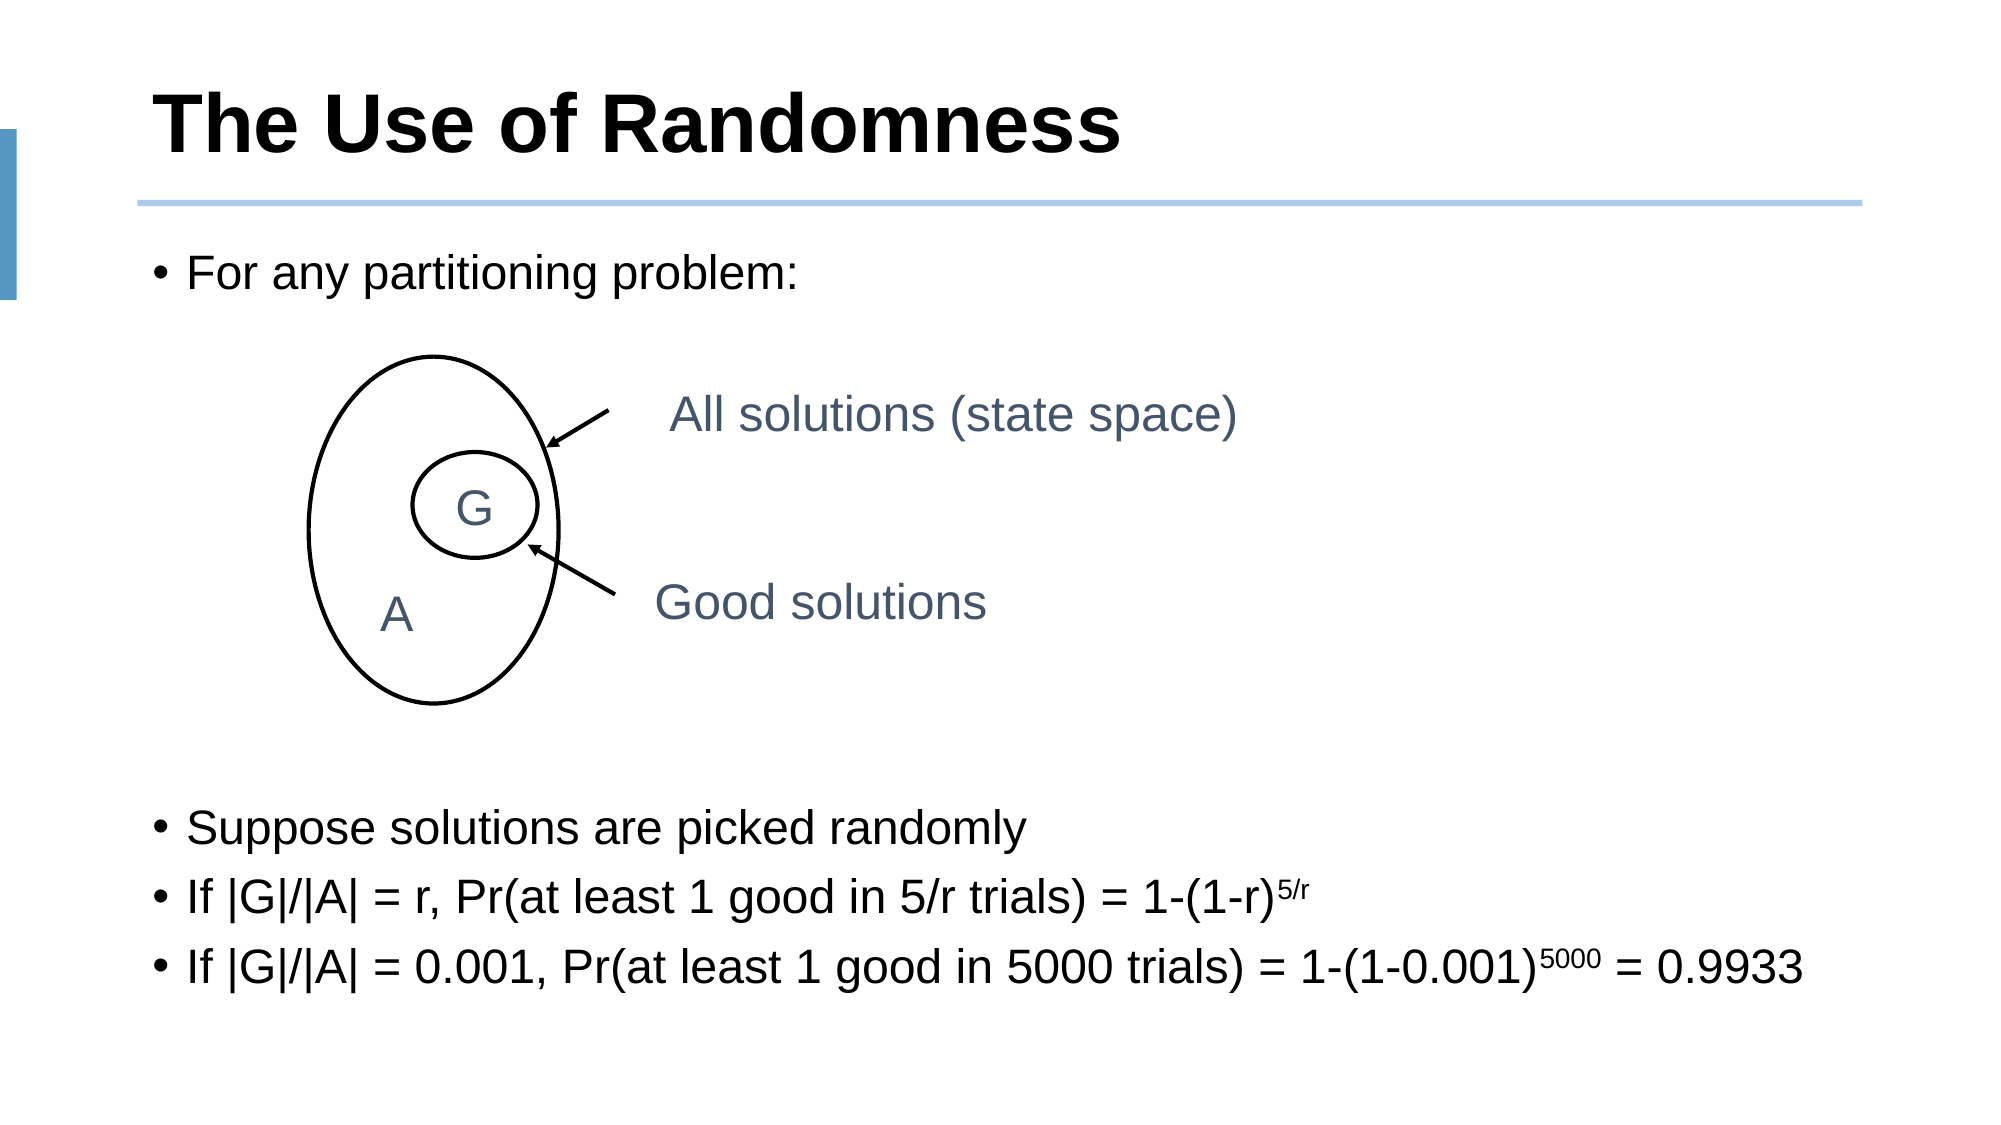

# The Use of Randomness
For any partitioning problem:

Suppose solutions are picked randomly
If |G|/|A| = r, Pr(at least 1 good in 5/r trials) = 1-(1-r)5/r
If |G|/|A| = 0.001, Pr(at least 1 good in 5000 trials) = 1-(1-0.001)5000 = 0.9933

All solutions (state space)

G

Good solutions
A